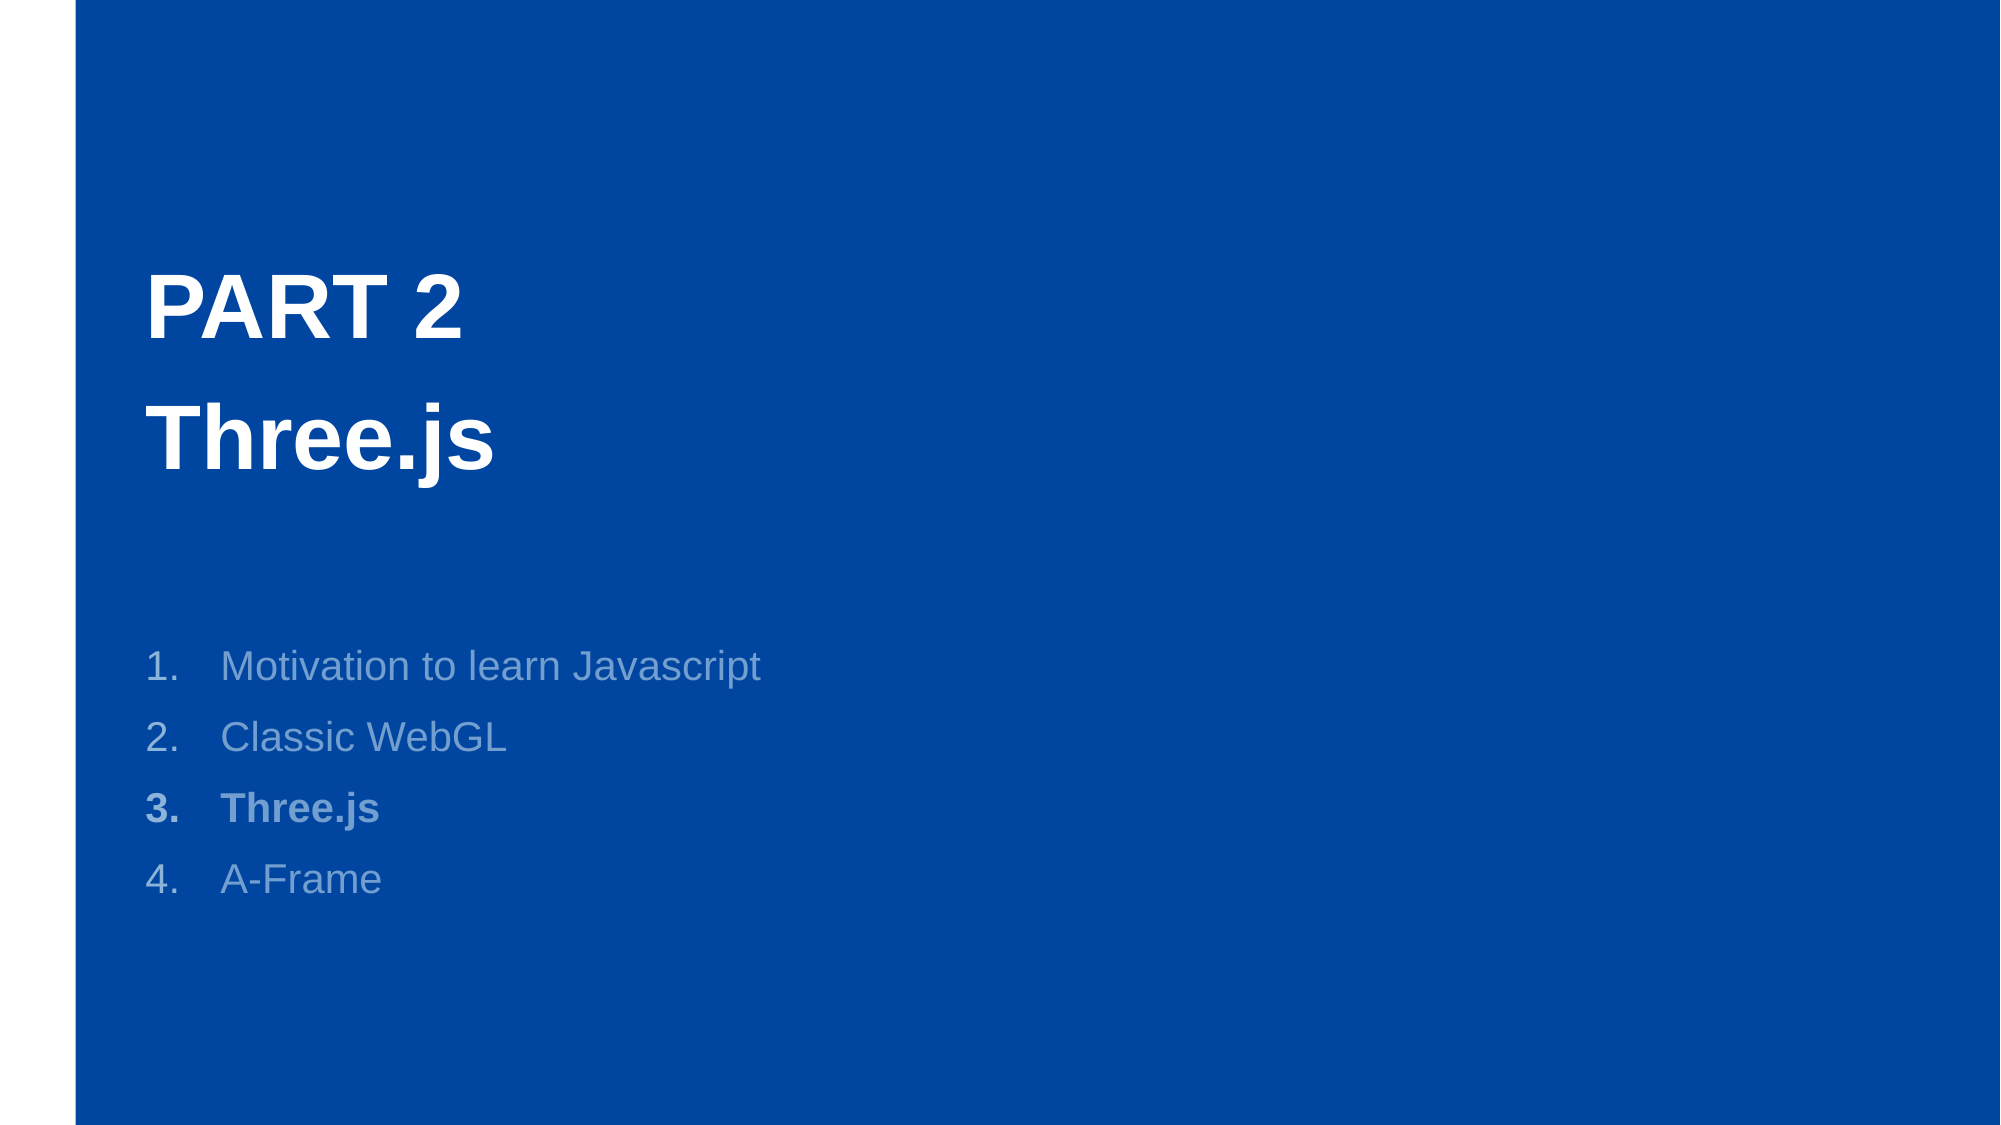

PART 2
Three.js

Motivation to learn Javascript
Classic WebGL
Three.js
A-Frame